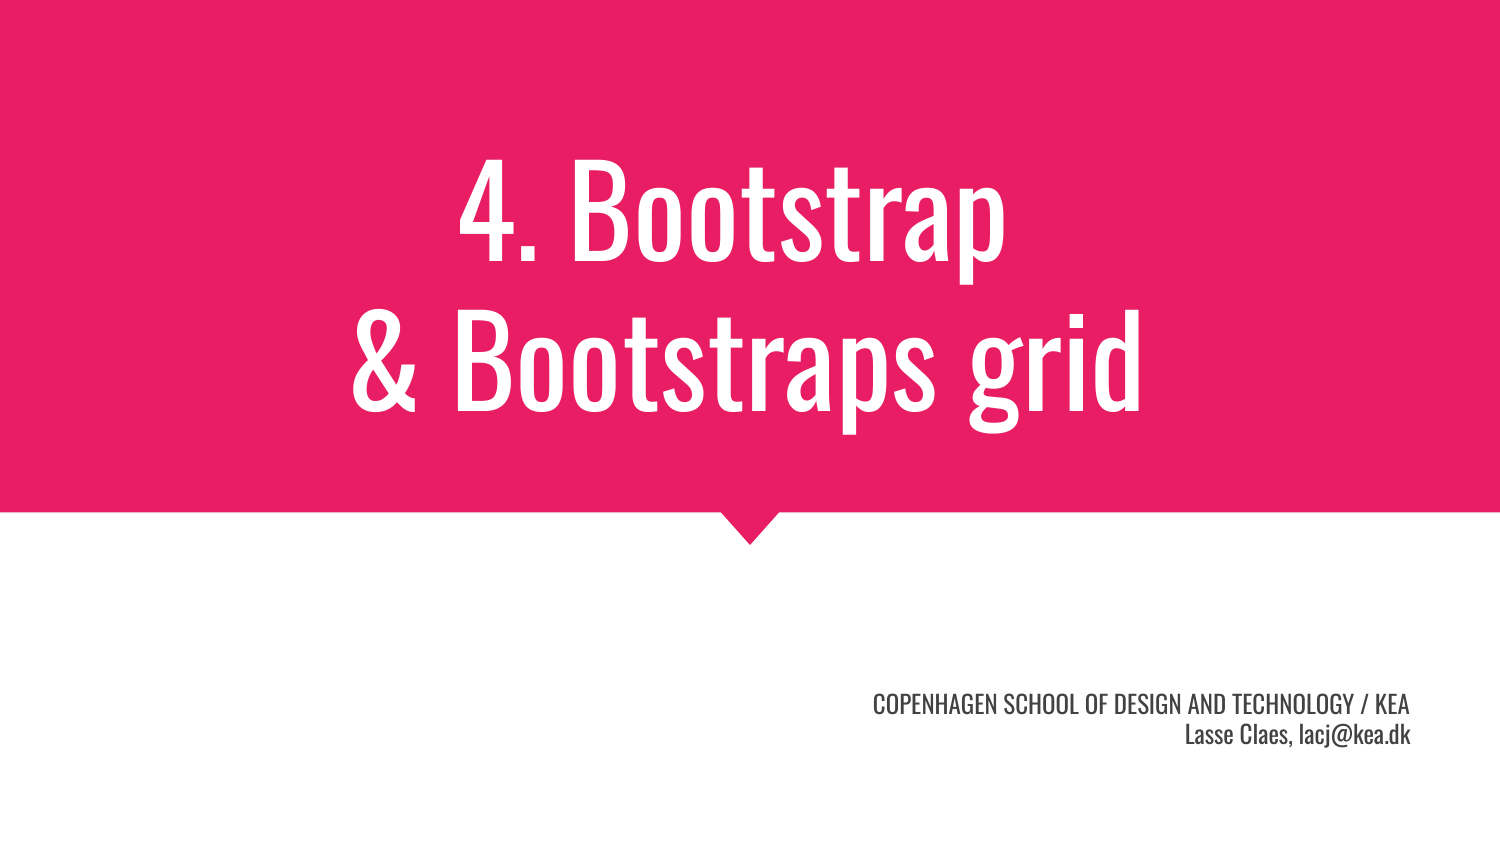

# 4. Bootstrap
& Bootstraps grid

COPENHAGEN SCHOOL OF DESIGN AND TECHNOLOGY / KEA
Lasse Claes, lacj@kea.dk
and joke